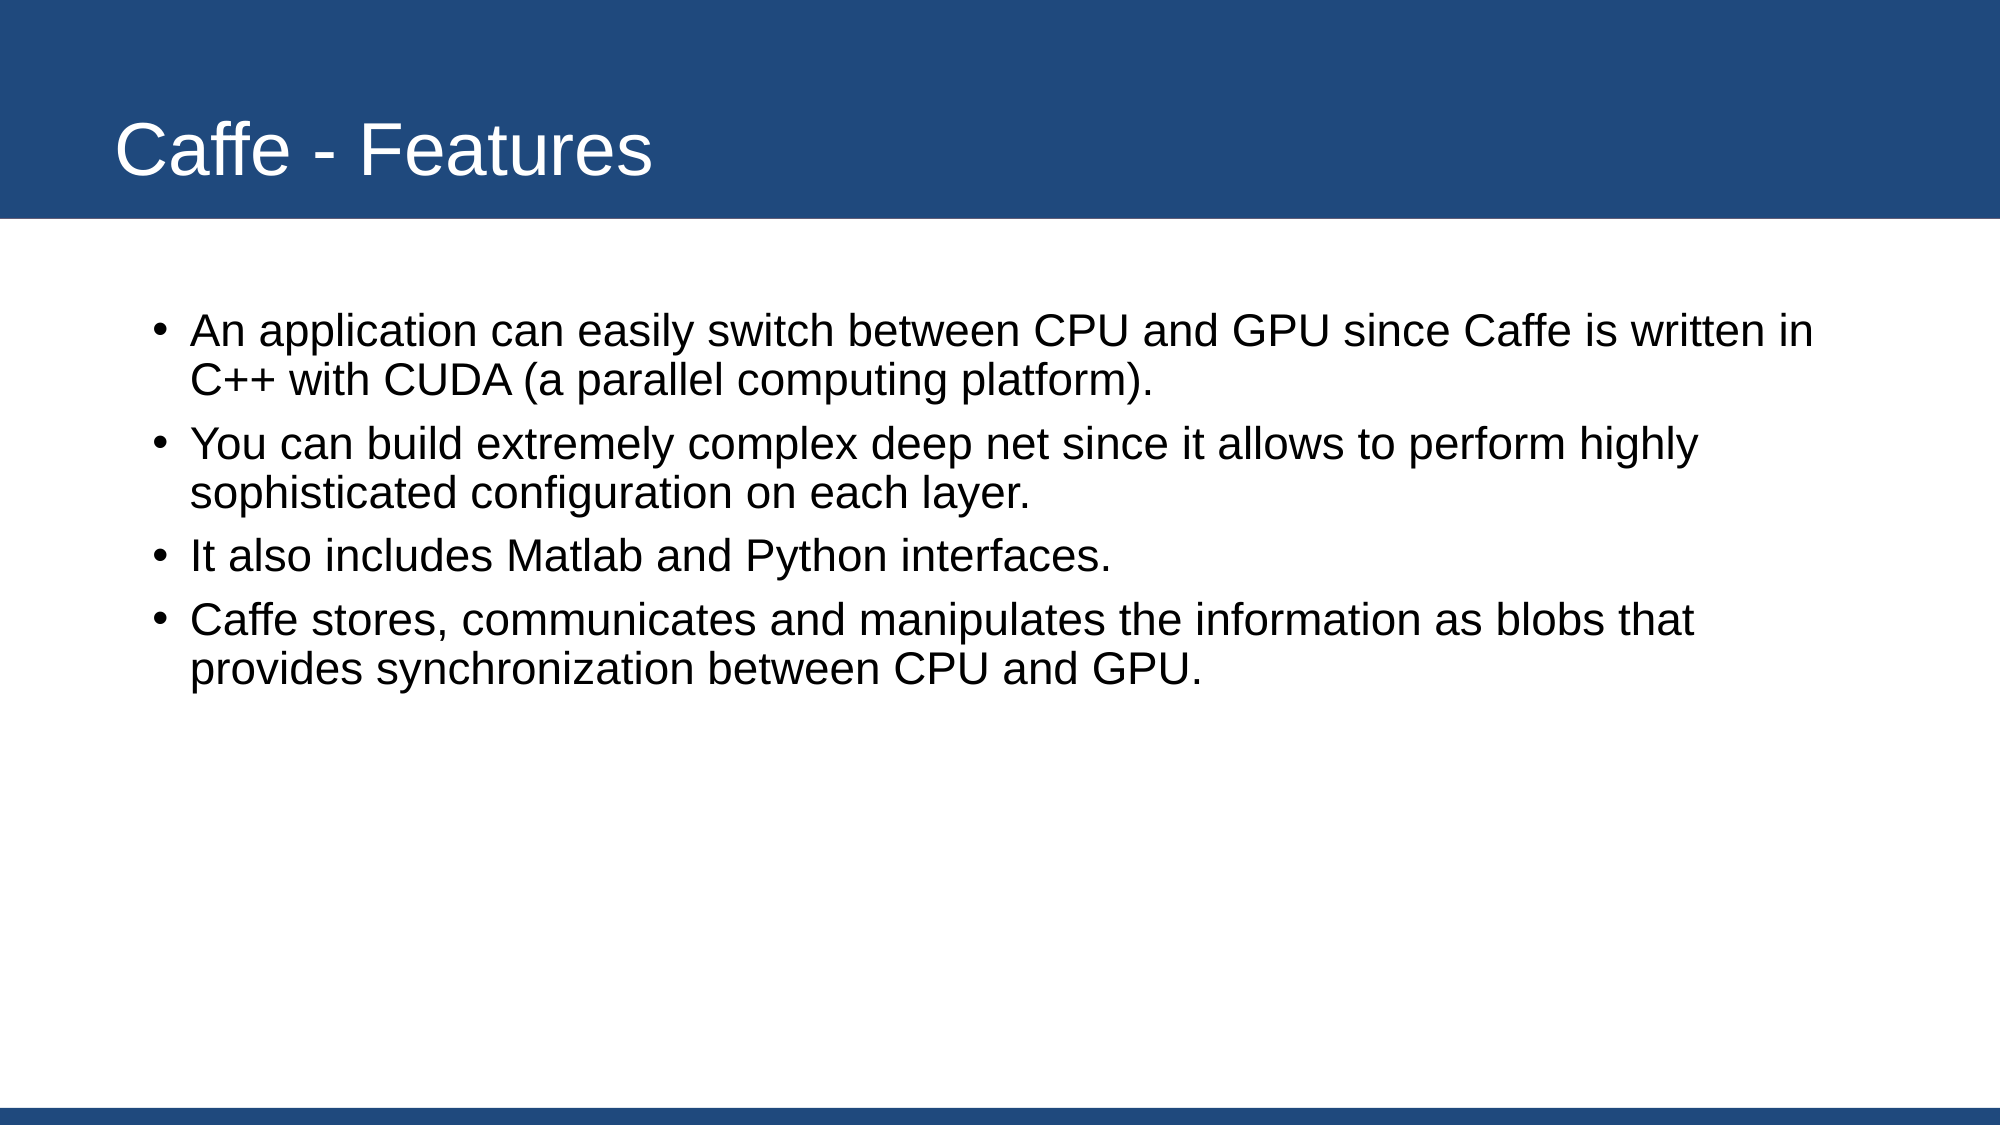

# Caffe - Features
An application can easily switch between CPU and GPU since Caffe is written in C++ with CUDA (a parallel computing platform).
You can build extremely complex deep net since it allows to perform highly sophisticated configuration on each layer.
It also includes Matlab and Python interfaces.
Caffe stores, communicates and manipulates the information as blobs that provides synchronization between CPU and GPU.